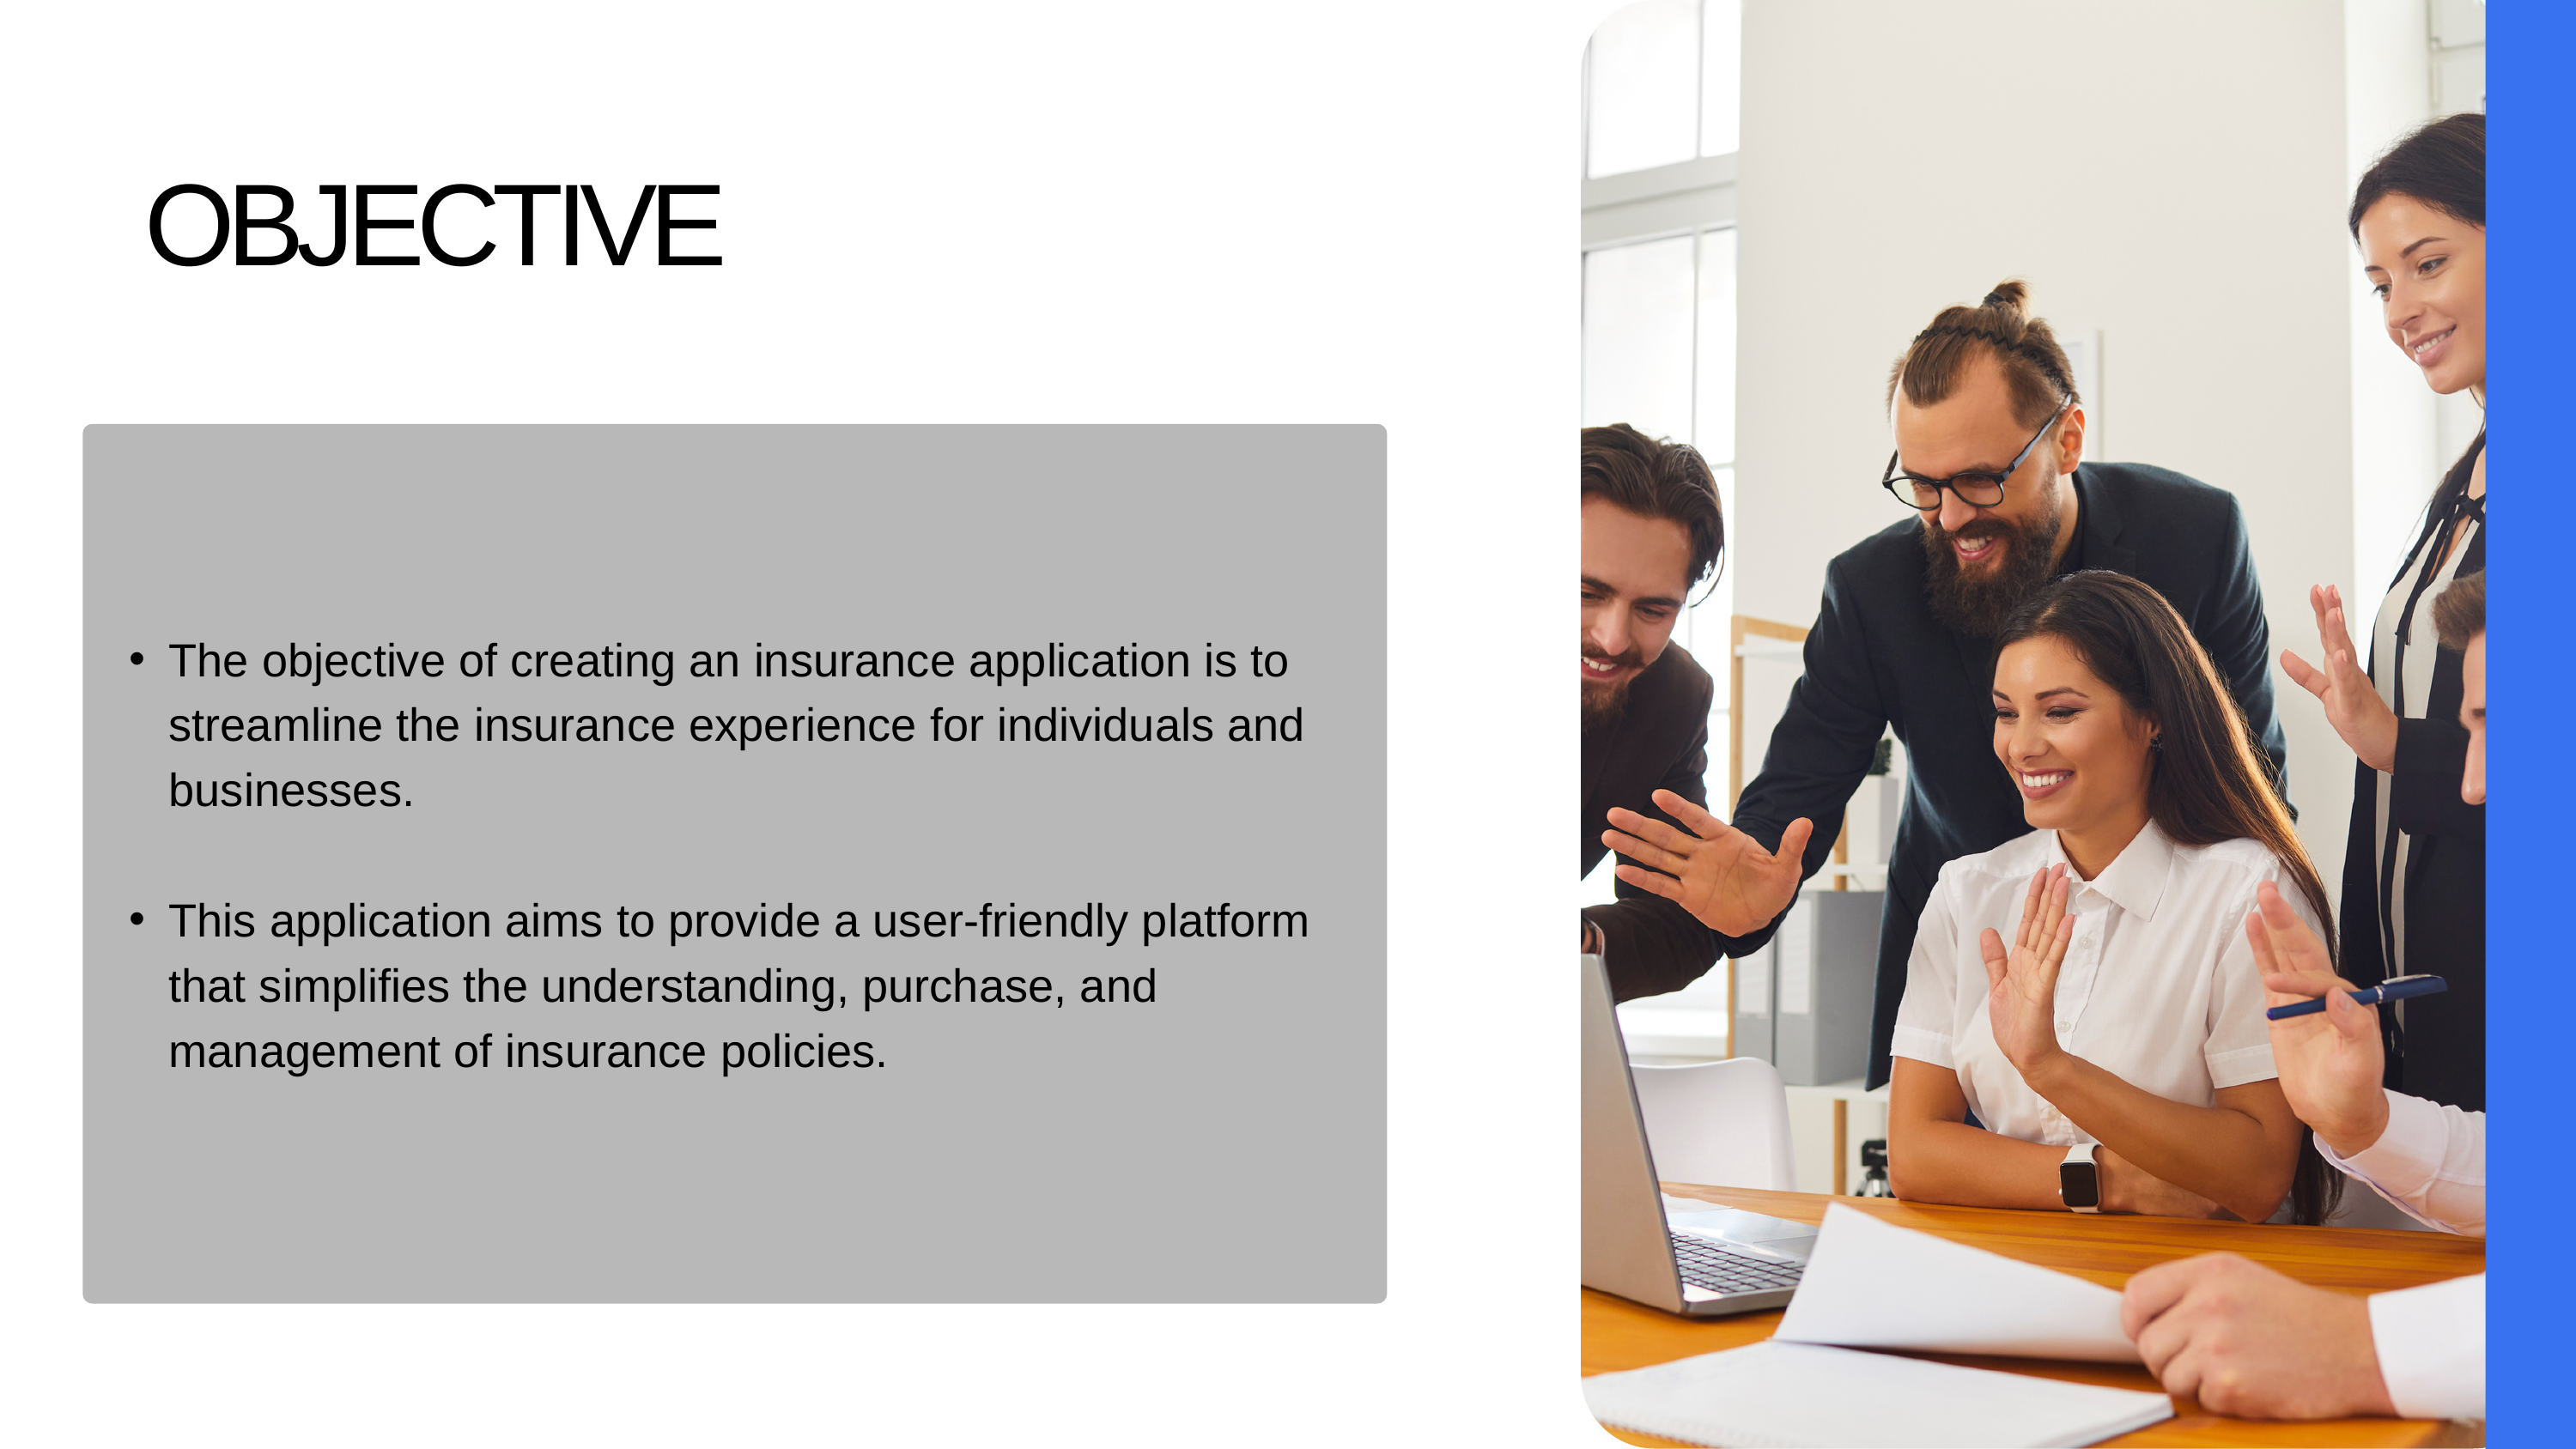

OBJECTIVE

The objective of creating an insurance application is to streamline the insurance experience for individuals and businesses.

This application aims to provide a user-friendly platform that simplifies the understanding, purchase, and management of insurance policies.